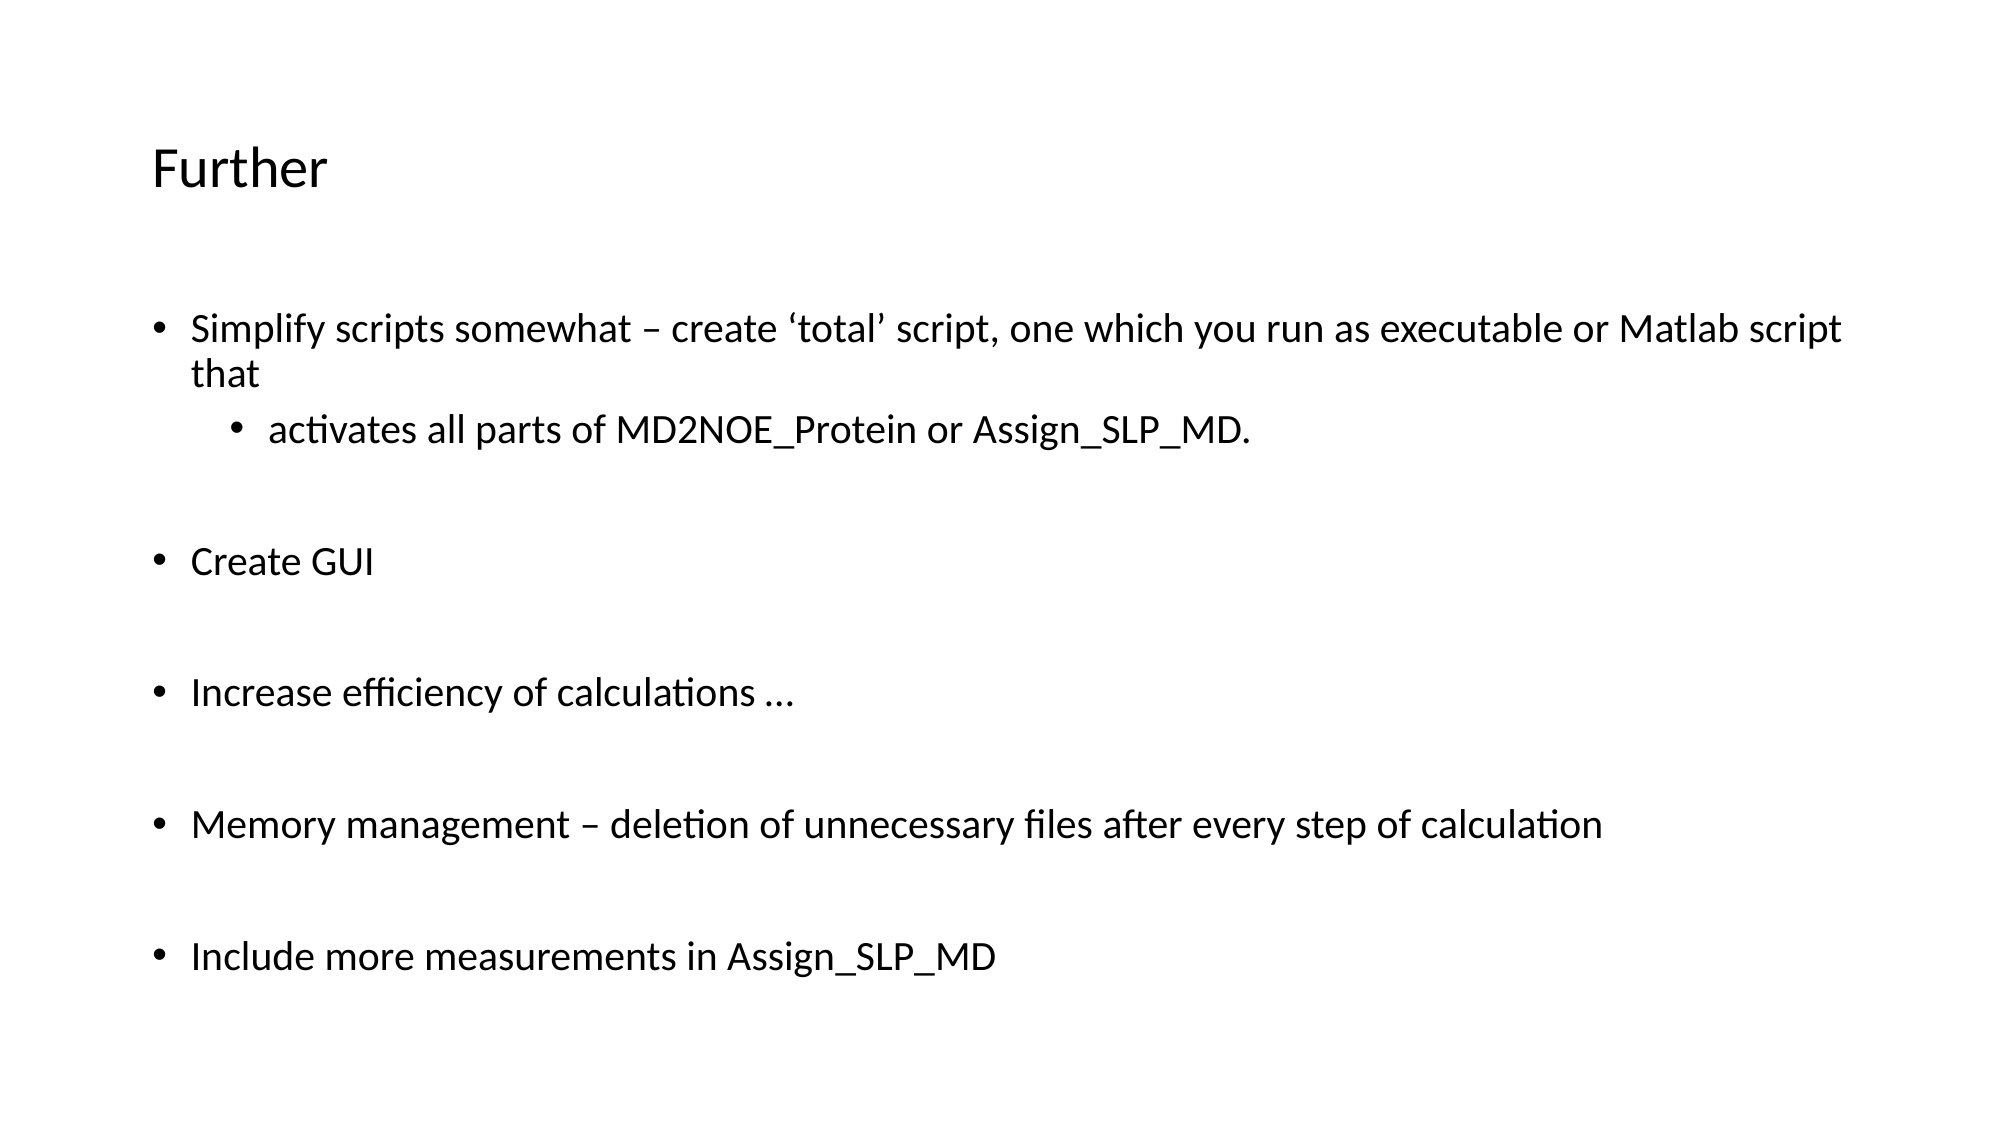

Further
Simplify scripts somewhat – create ‘total’ script, one which you run as executable or Matlab script that
activates all parts of MD2NOE_Protein or Assign_SLP_MD.

Create GUI

Increase efficiency of calculations …

Memory management – deletion of unnecessary files after every step of calculation

Include more measurements in Assign_SLP_MD